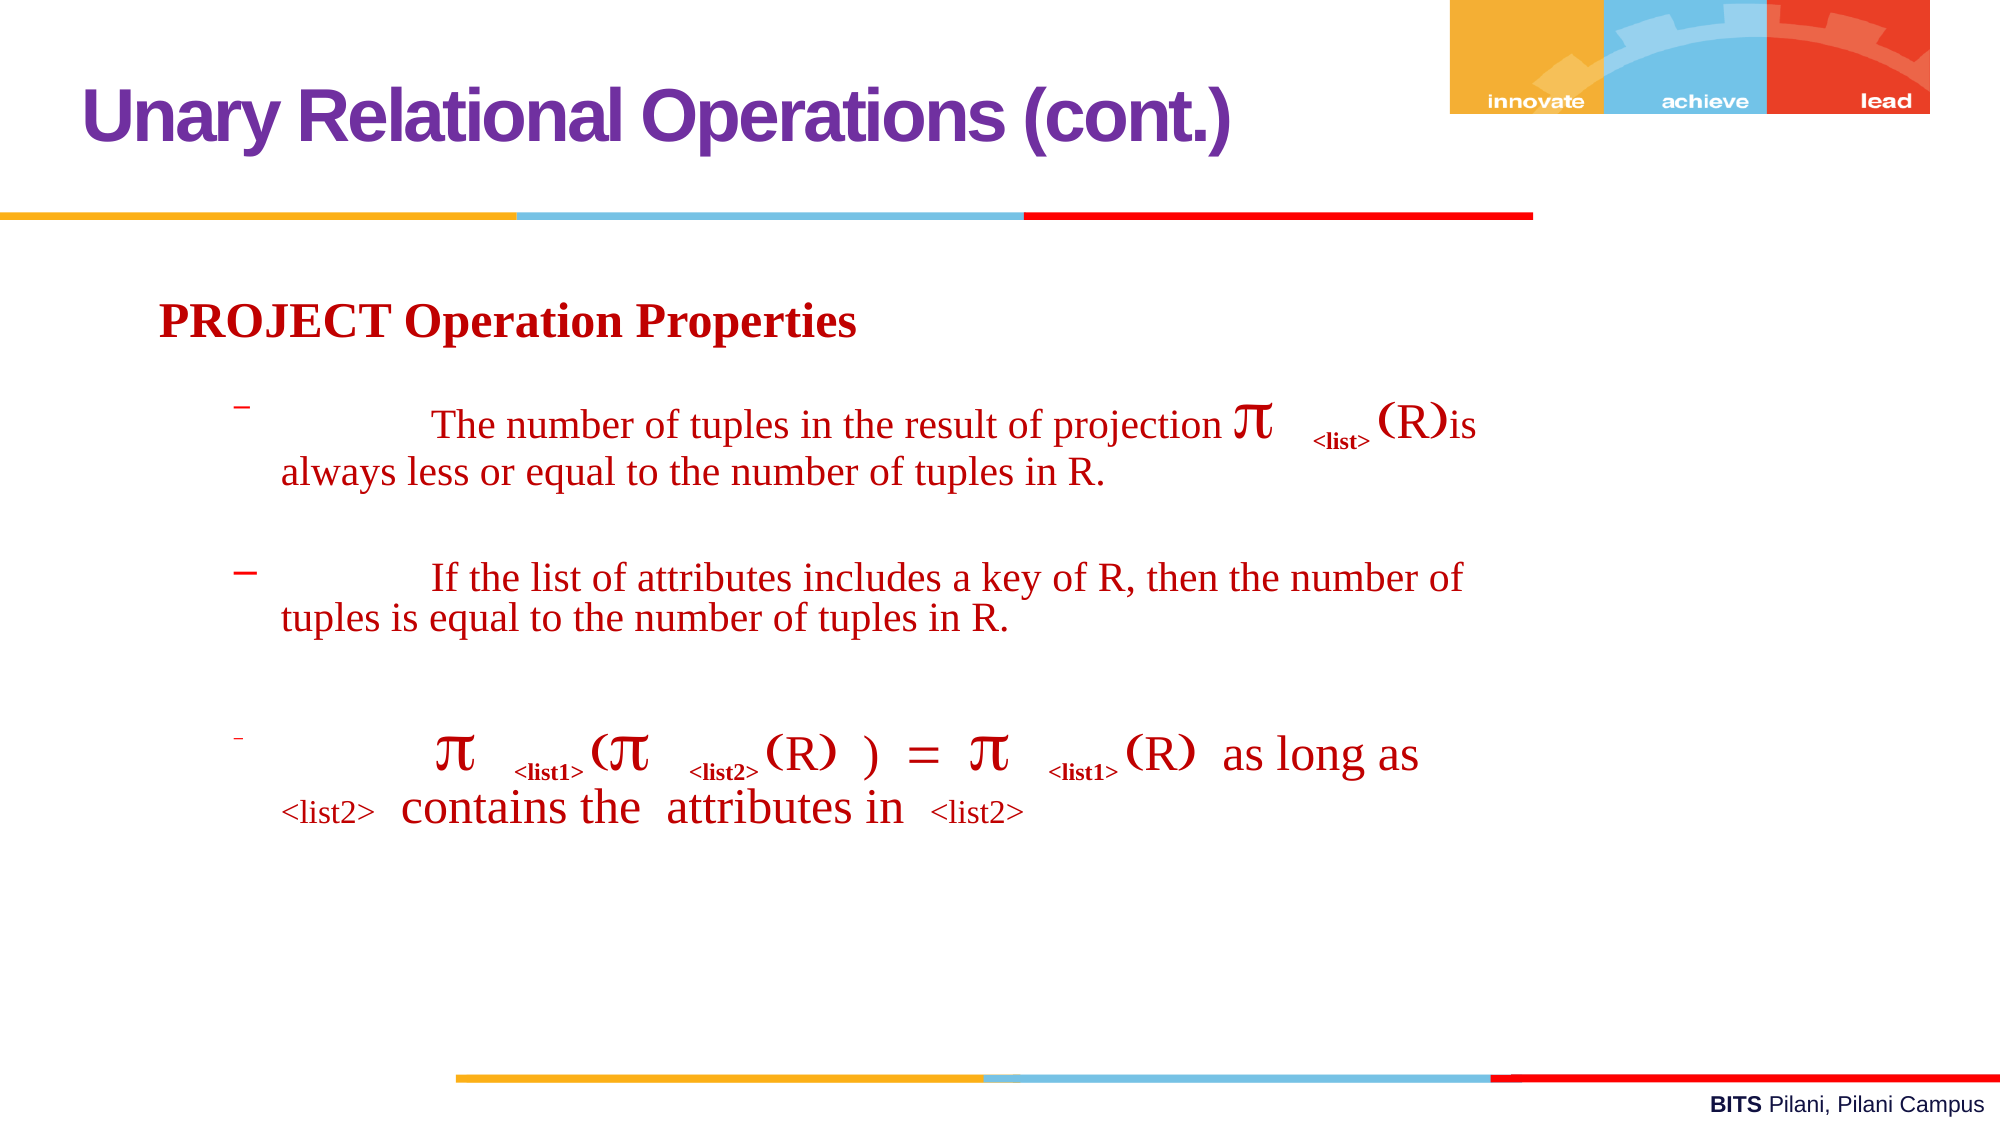

Unary Relational Operations (cont.)
PROJECT Operation Properties

	The number of tuples in the result of projection π <list> (R)is always less or equal to the number of tuples in R.

	If the list of attributes includes a key of R, then the number of tuples is equal to the number of tuples in R.

	 π <list1> (π <list2> (R) ) = π <list1> (R) as long as <list2> contains the attributes in <list2>